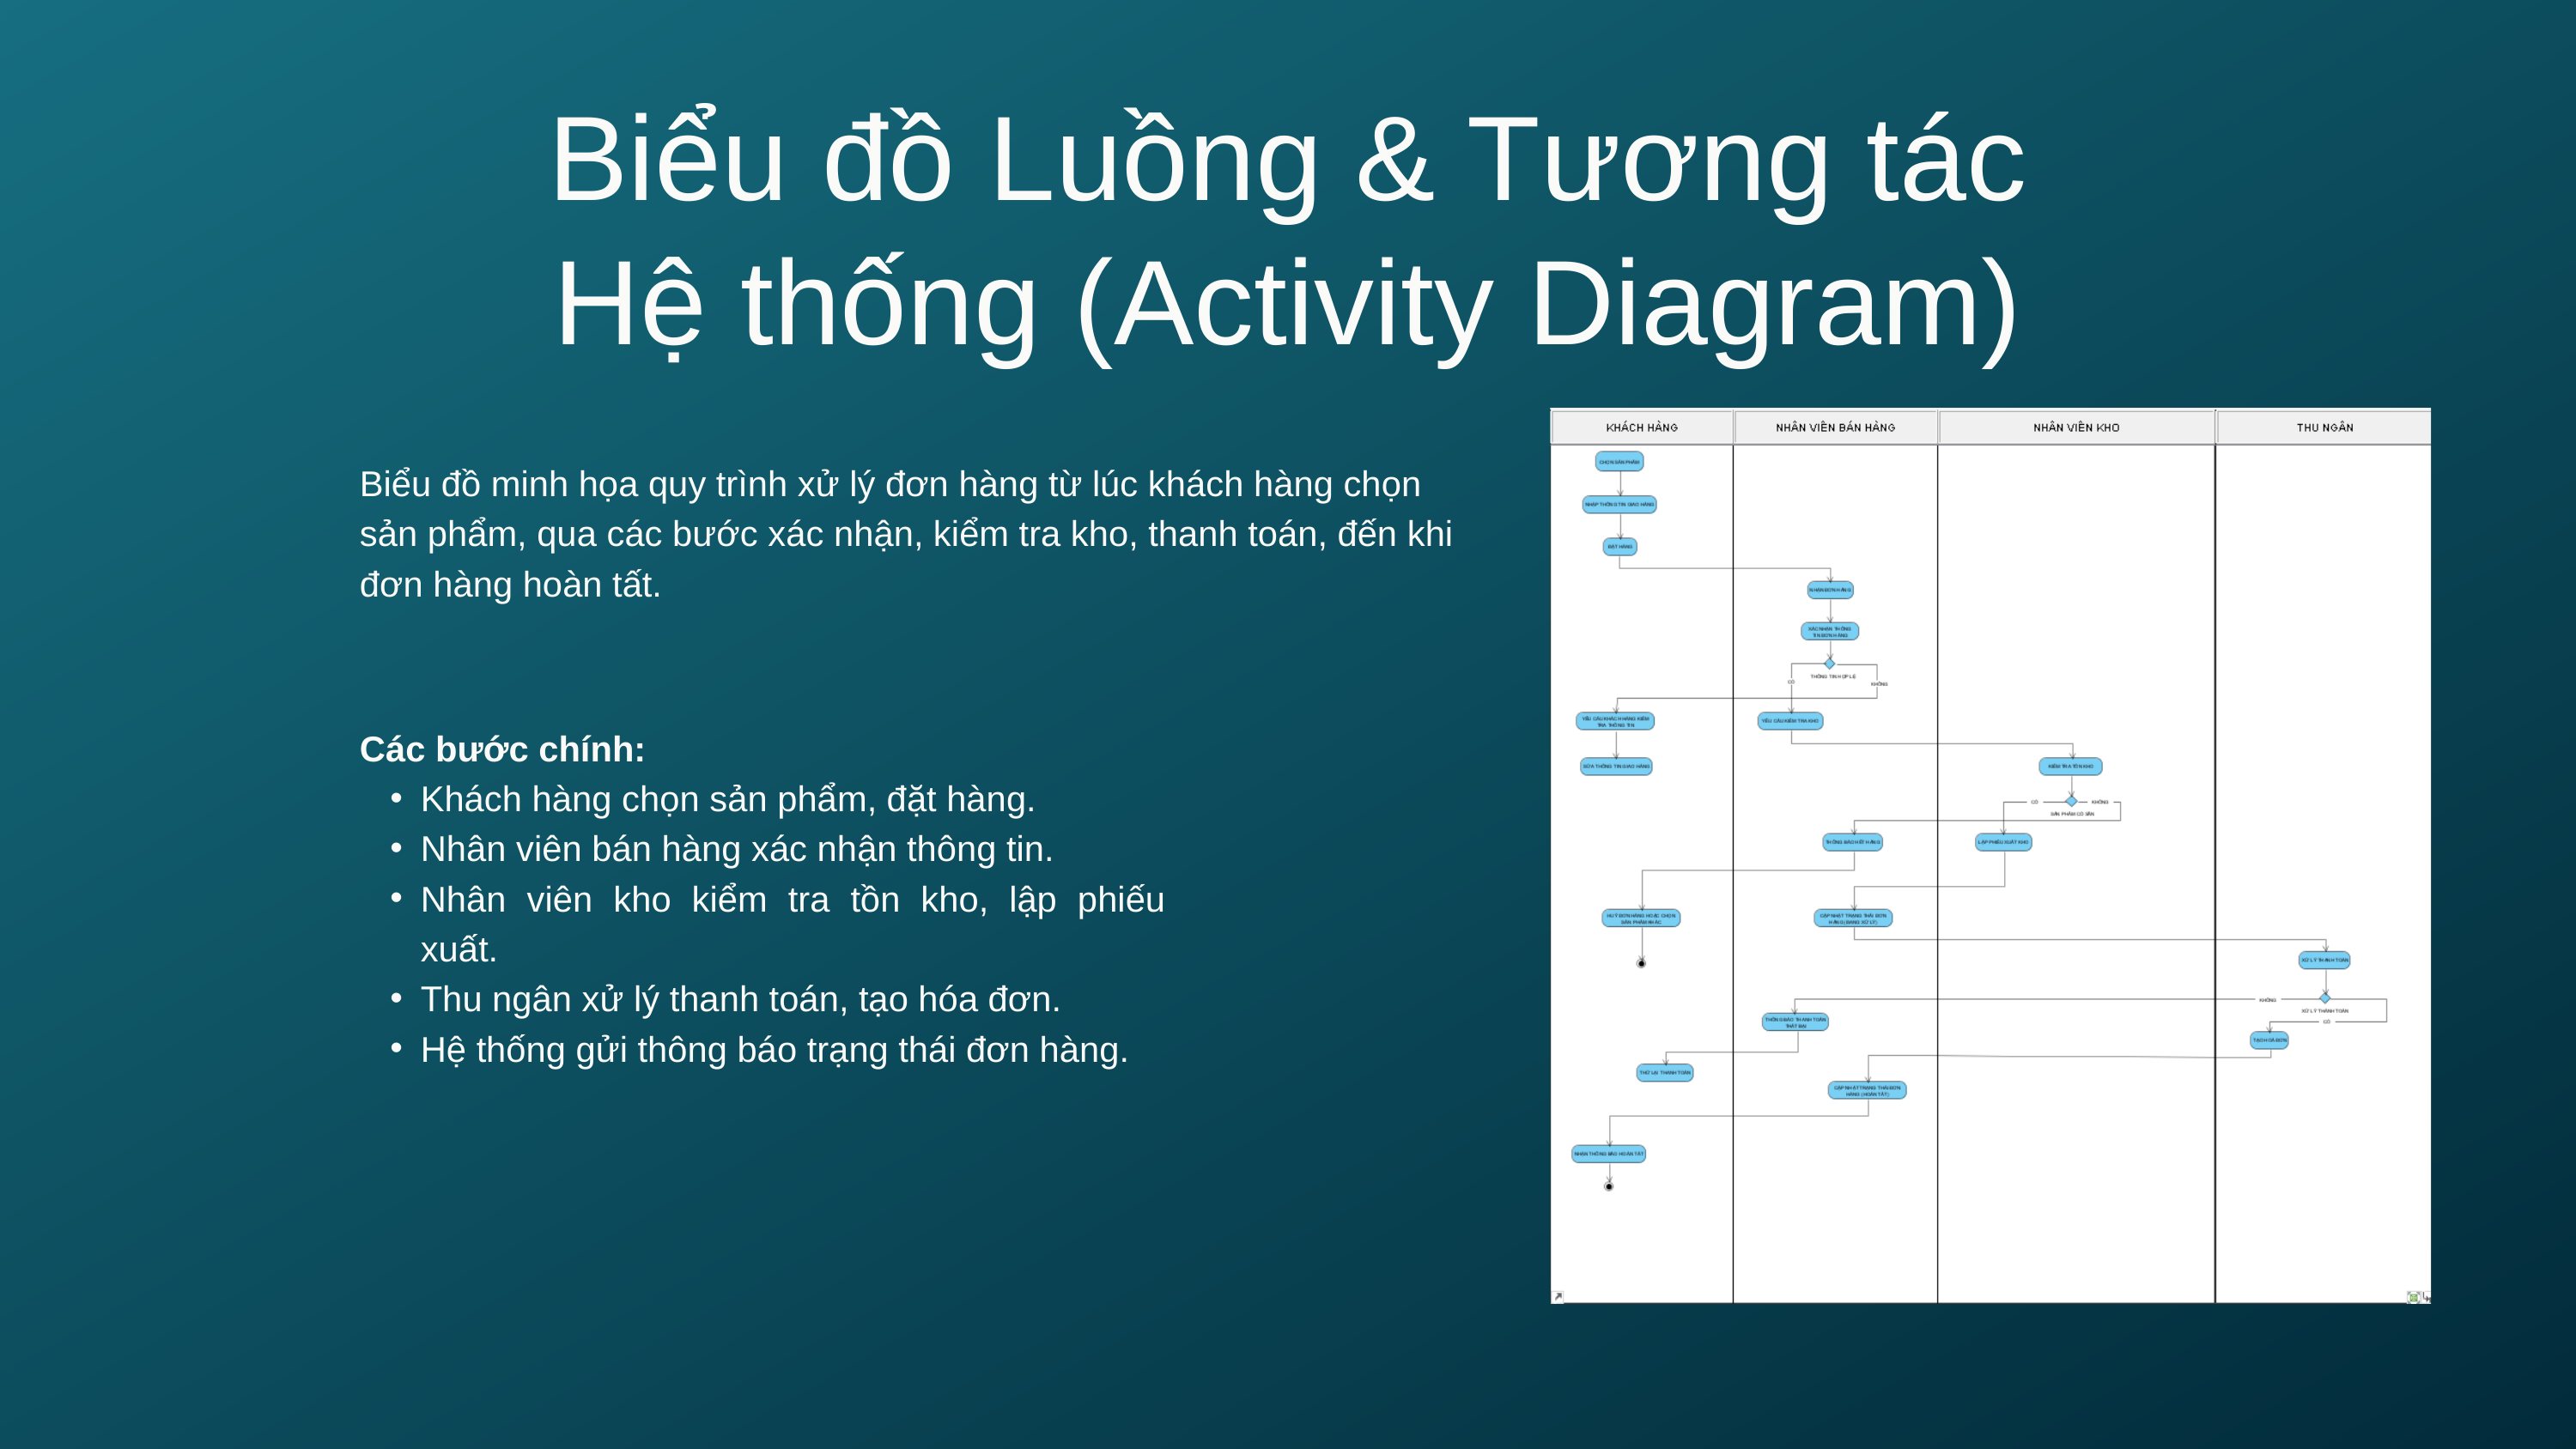

Biểu đồ Luồng & Tương tác Hệ thống (Activity Diagram)

Biểu đồ minh họa quy trình xử lý đơn hàng từ lúc khách hàng chọn sản phẩm, qua các bước xác nhận, kiểm tra kho, thanh toán, đến khi đơn hàng hoàn tất.
Các bước chính:
Khách hàng chọn sản phẩm, đặt hàng.
Nhân viên bán hàng xác nhận thông tin.
Nhân viên kho kiểm tra tồn kho, lập phiếu xuất.
Thu ngân xử lý thanh toán, tạo hóa đơn.
Hệ thống gửi thông báo trạng thái đơn hàng.